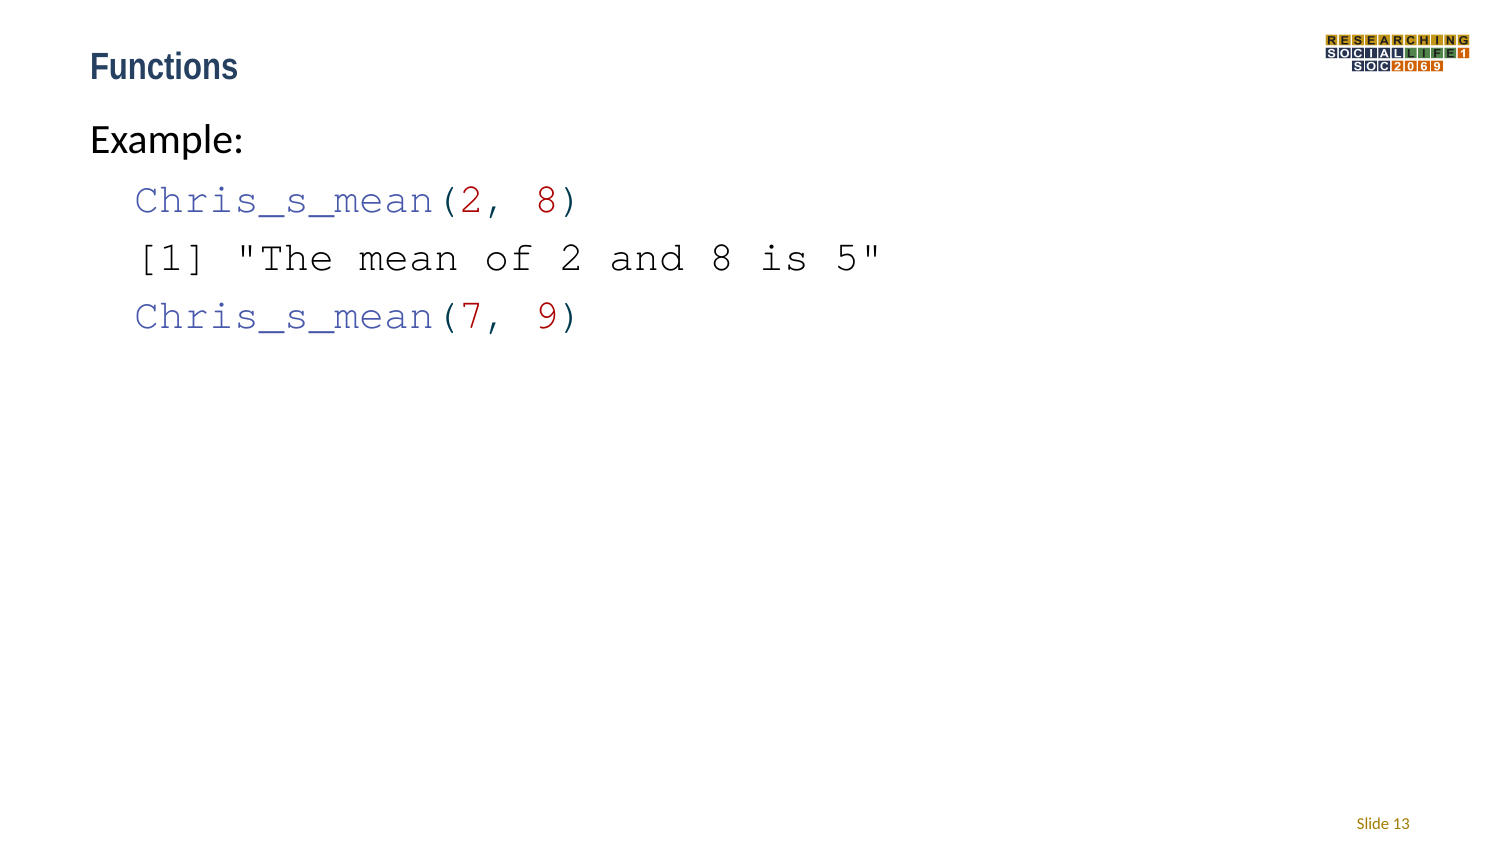

# Functions
Example:
Chris_s_mean(2, 8)
[1] "The mean of 2 and 8 is 5"
Chris_s_mean(7, 9)
Slide 13